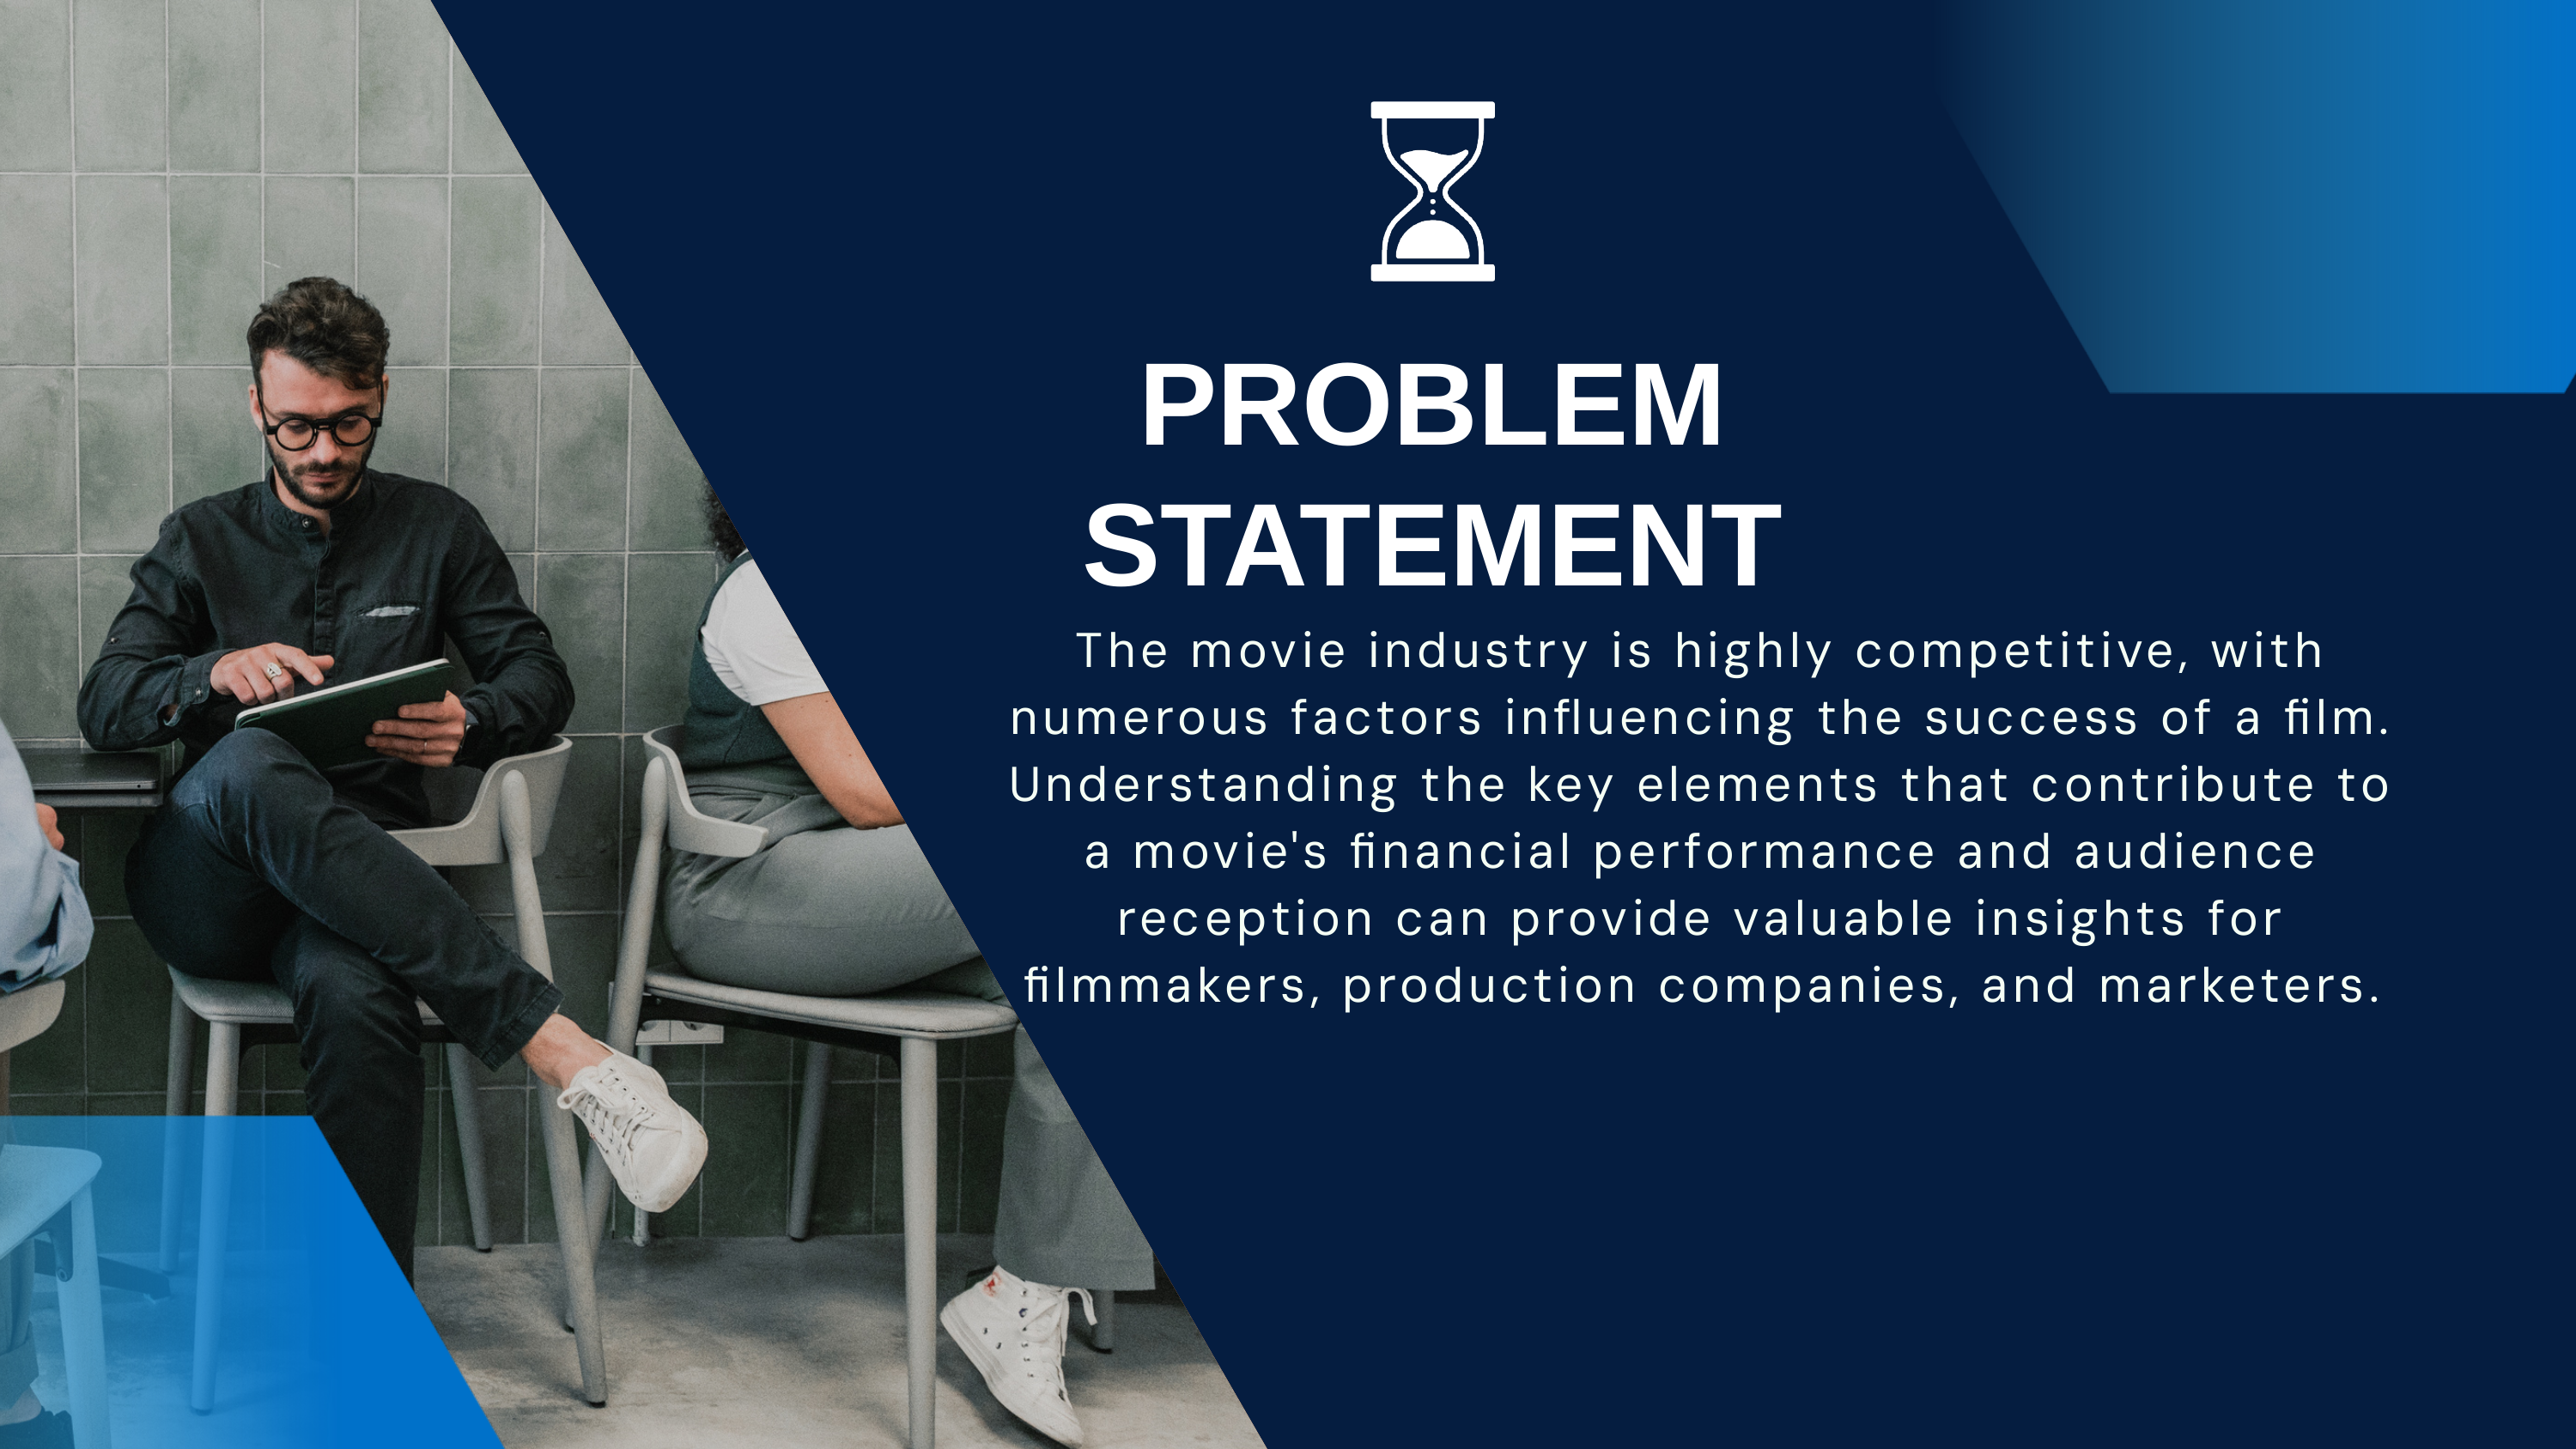

PROBLEM STATEMENT
The movie industry is highly competitive, with numerous factors influencing the success of a film. Understanding the key elements that contribute to a movie's financial performance and audience reception can provide valuable insights for filmmakers, production companies, and marketers.